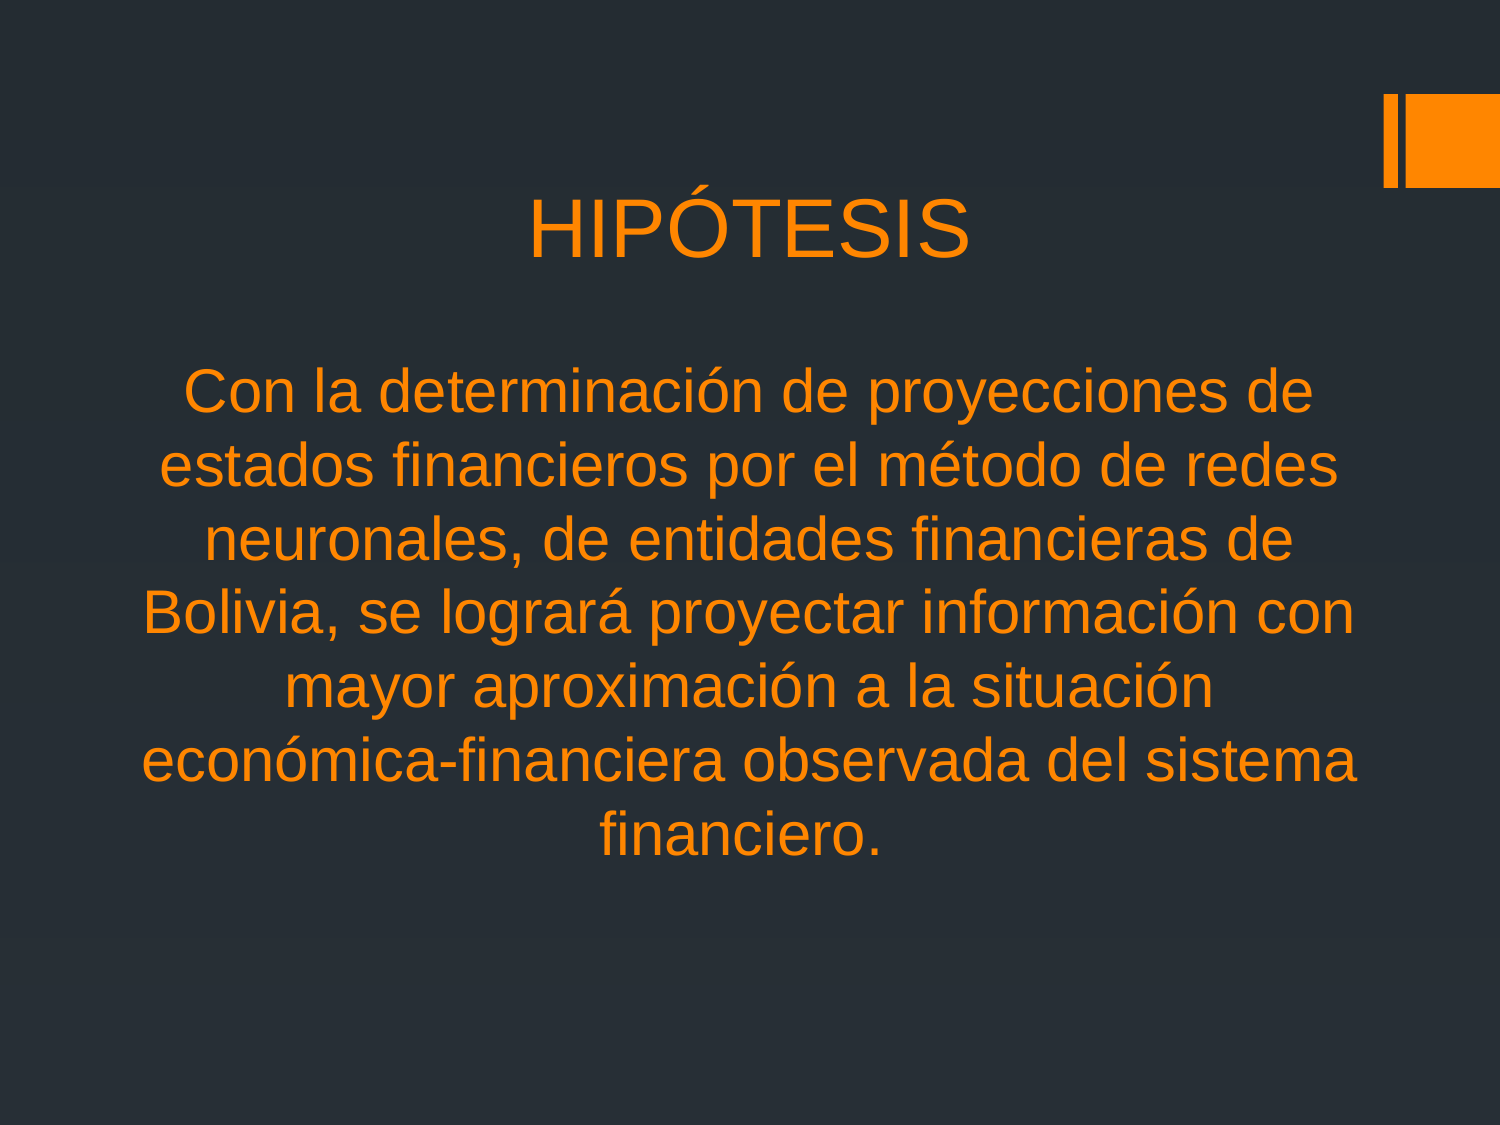

# HIPÓTESIS
Con la determinación de proyecciones de estados financieros por el método de redes neuronales, de entidades financieras de Bolivia, se logrará proyectar información con mayor aproximación a la situación económica-financiera observada del sistema financiero.